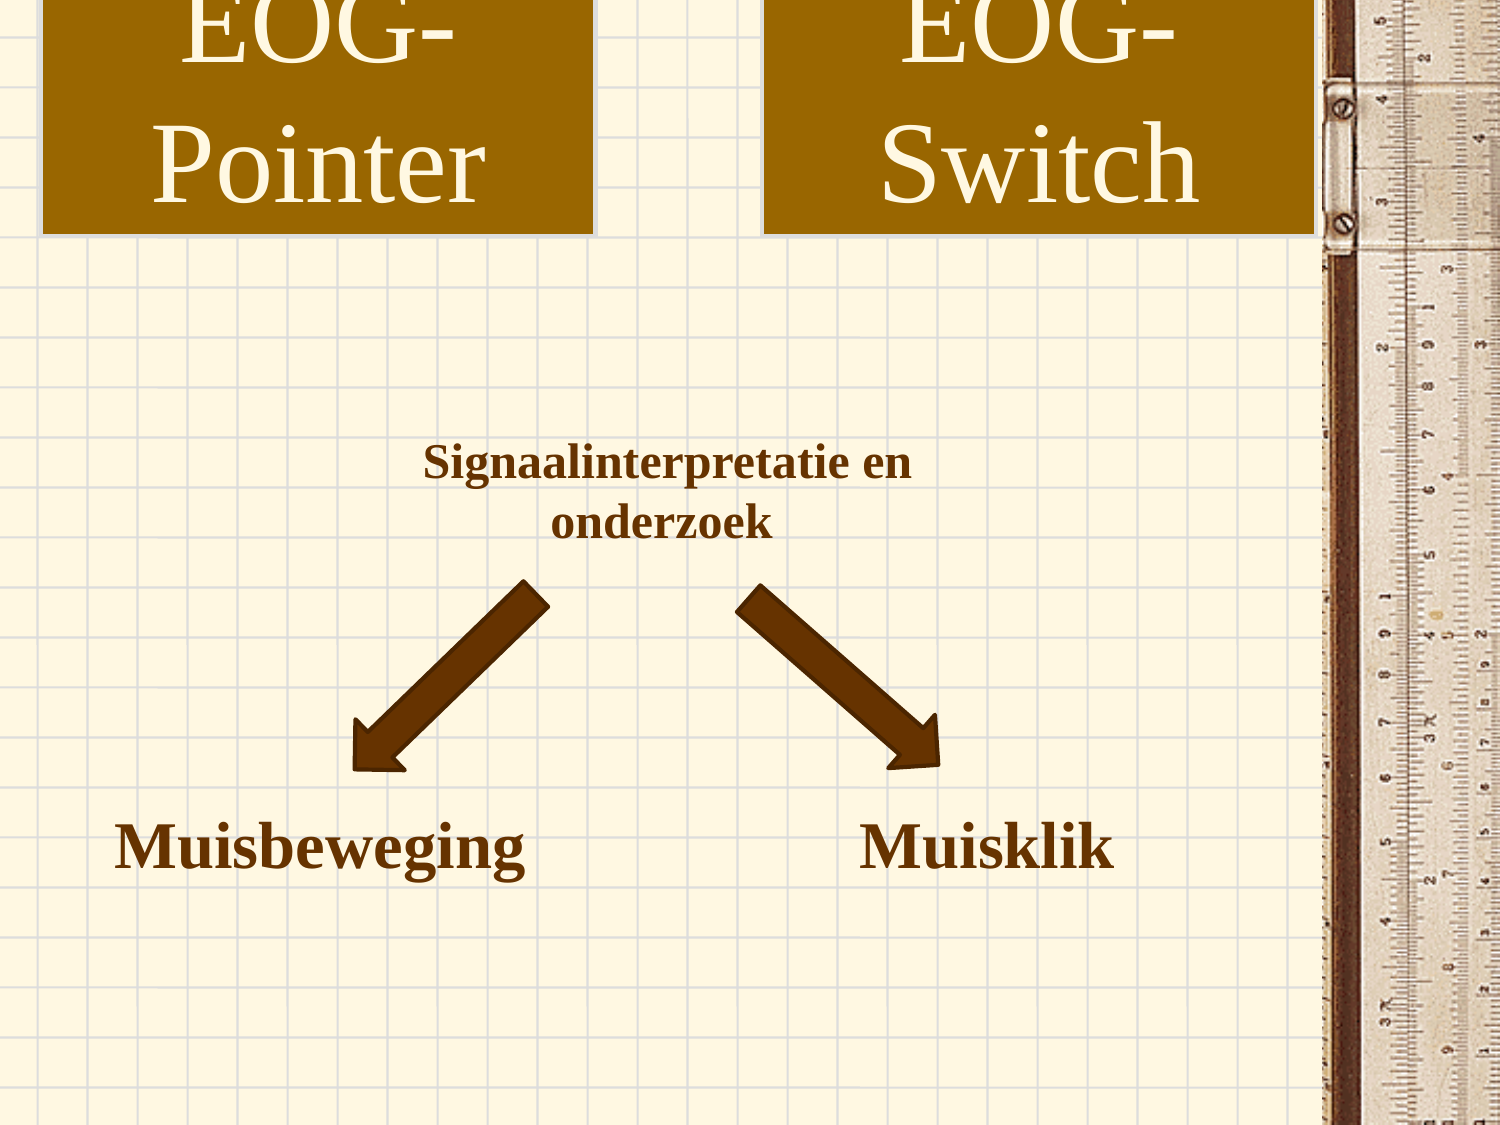

EOG-Pointer
EOG-Switch
#
Signaalinterpretatie en onderzoek

Muisbeweging
Muisklik